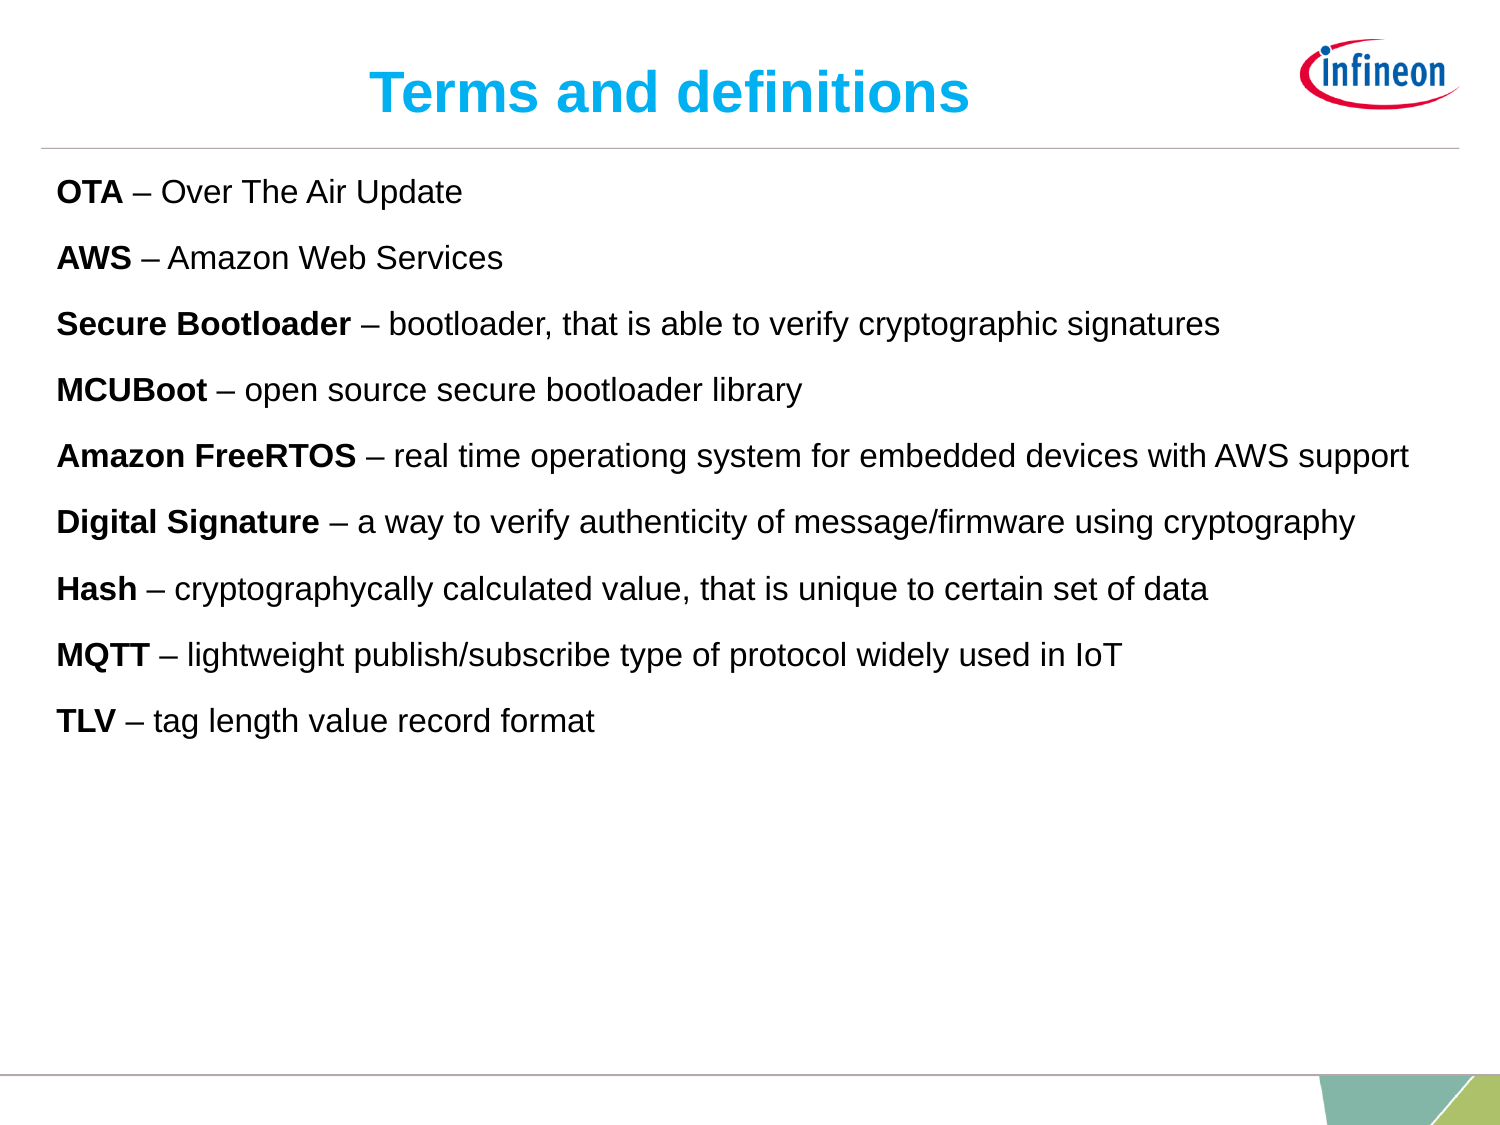

# Terms and definitions
OTA – Over The Air Update
AWS – Amazon Web Services
Secure Bootloader – bootloader, that is able to verify cryptographic signatures
MCUBoot – open source secure bootloader library
Amazon FreeRTOS – real time operationg system for embedded devices with AWS support
Digital Signature – a way to verify authenticity of message/firmware using cryptography
Hash – cryptographycally calculated value, that is unique to certain set of data
MQTT – lightweight publish/subscribe type of protocol widely used in IoT
TLV – tag length value record format